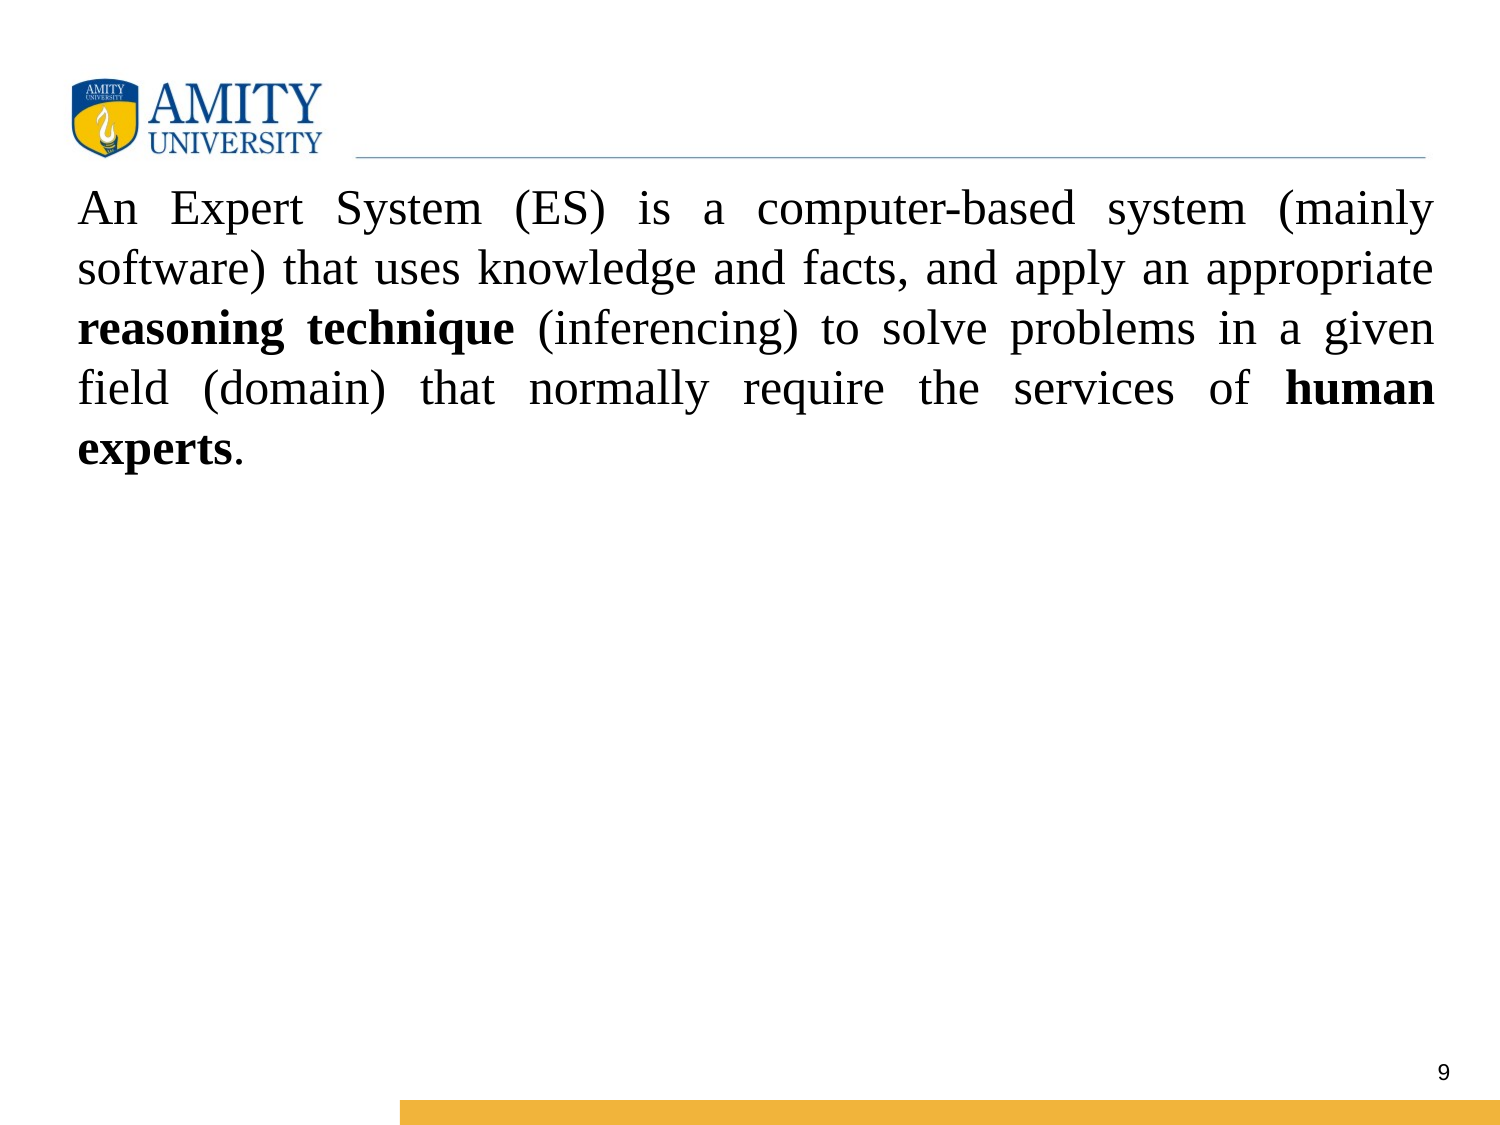

An Expert System (ES) is a computer-based system (mainly software) that uses knowledge and facts, and apply an appropriate reasoning technique (inferencing) to solve problems in a given field (domain) that normally require the services of human experts.
9